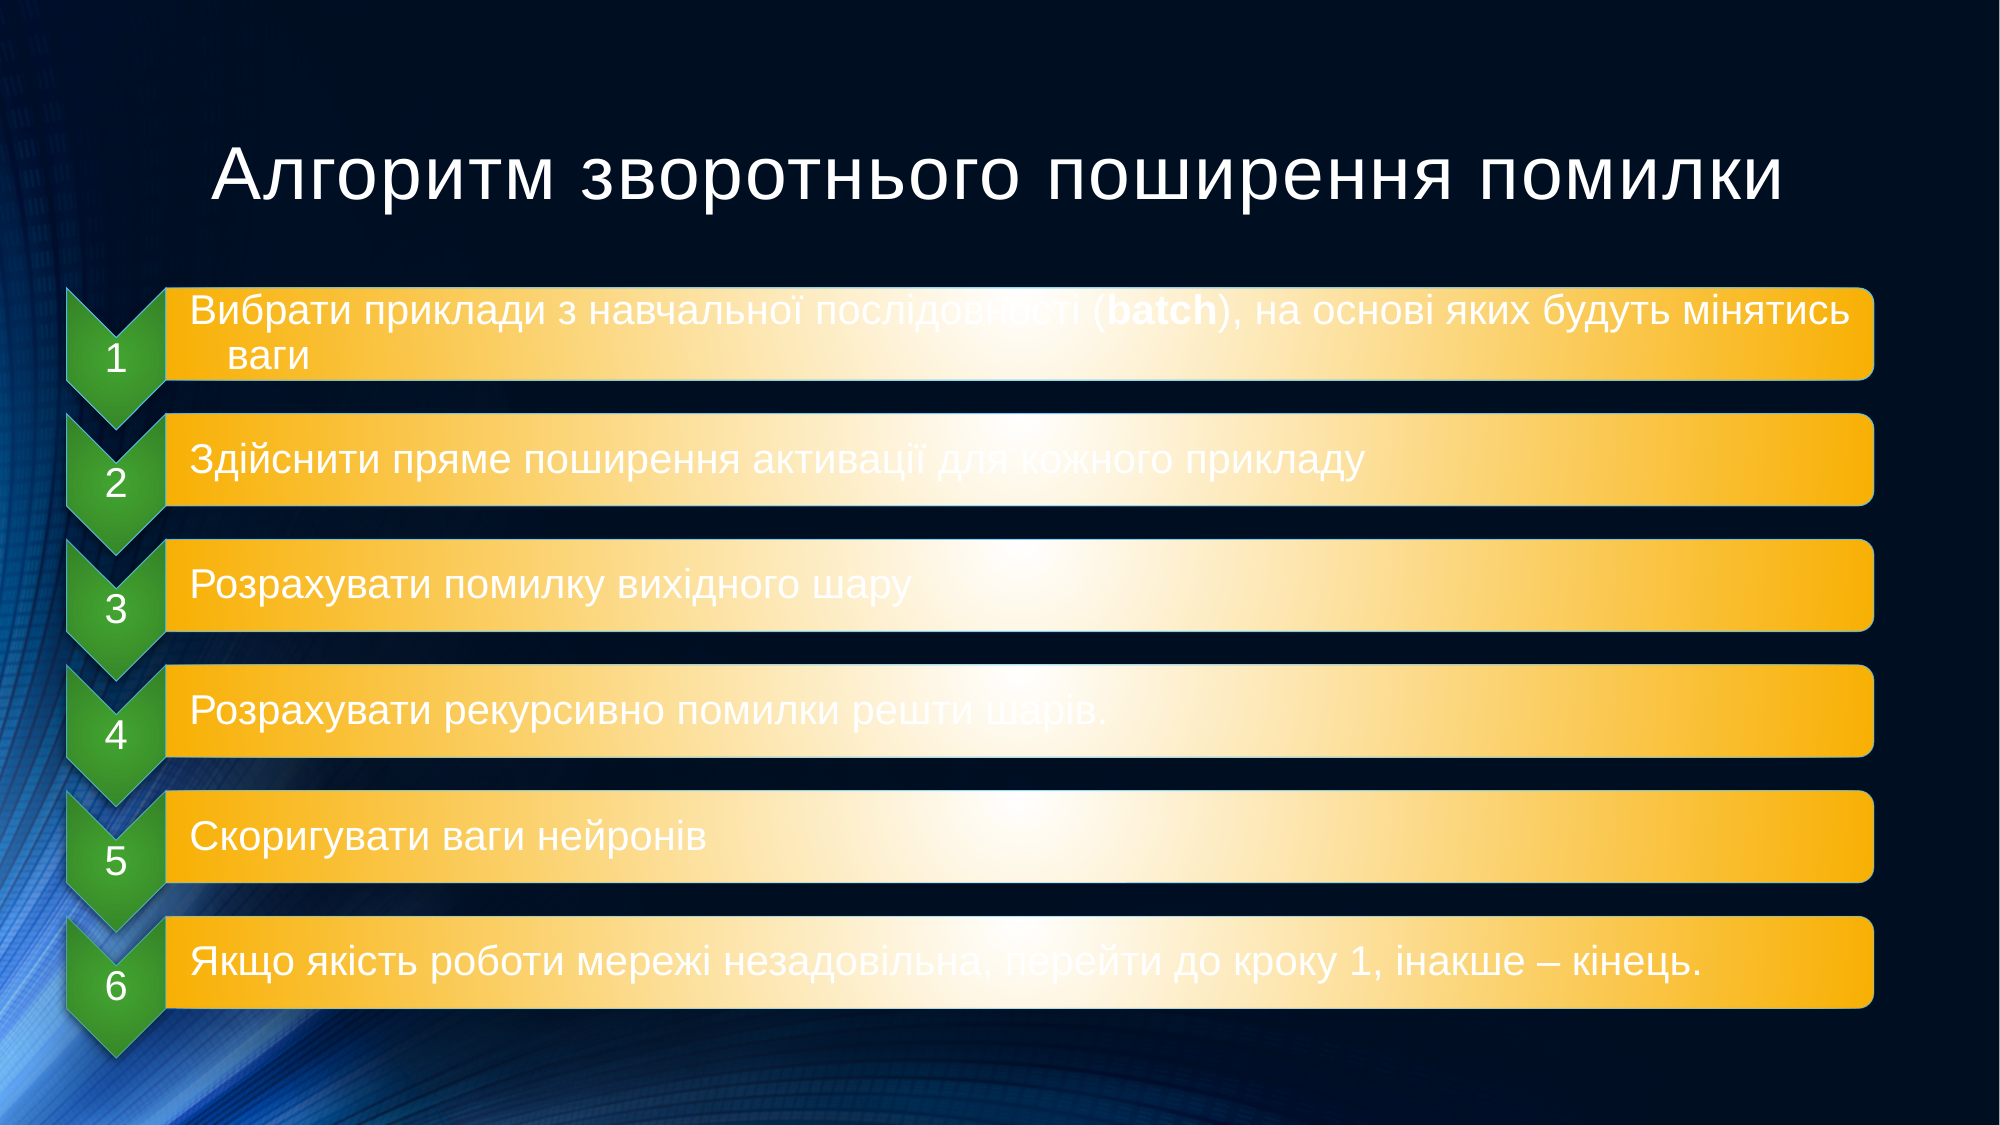

# Алгоритм зворотнього поширення помилки
1
Вибрати приклади з навчальної послідовності (batch), на основі яких будуть мінятись ваги
2
Здійснити пряме поширення активації для кожного прикладу
3
Розрахувати помилку вихідного шару
4
Розрахувати рекурсивно помилки решти шарів.
5
Скоригувати ваги нейронів
6
Якщо якість роботи мережі незадовільна, перейти до кроку 1, інакше – кінець.